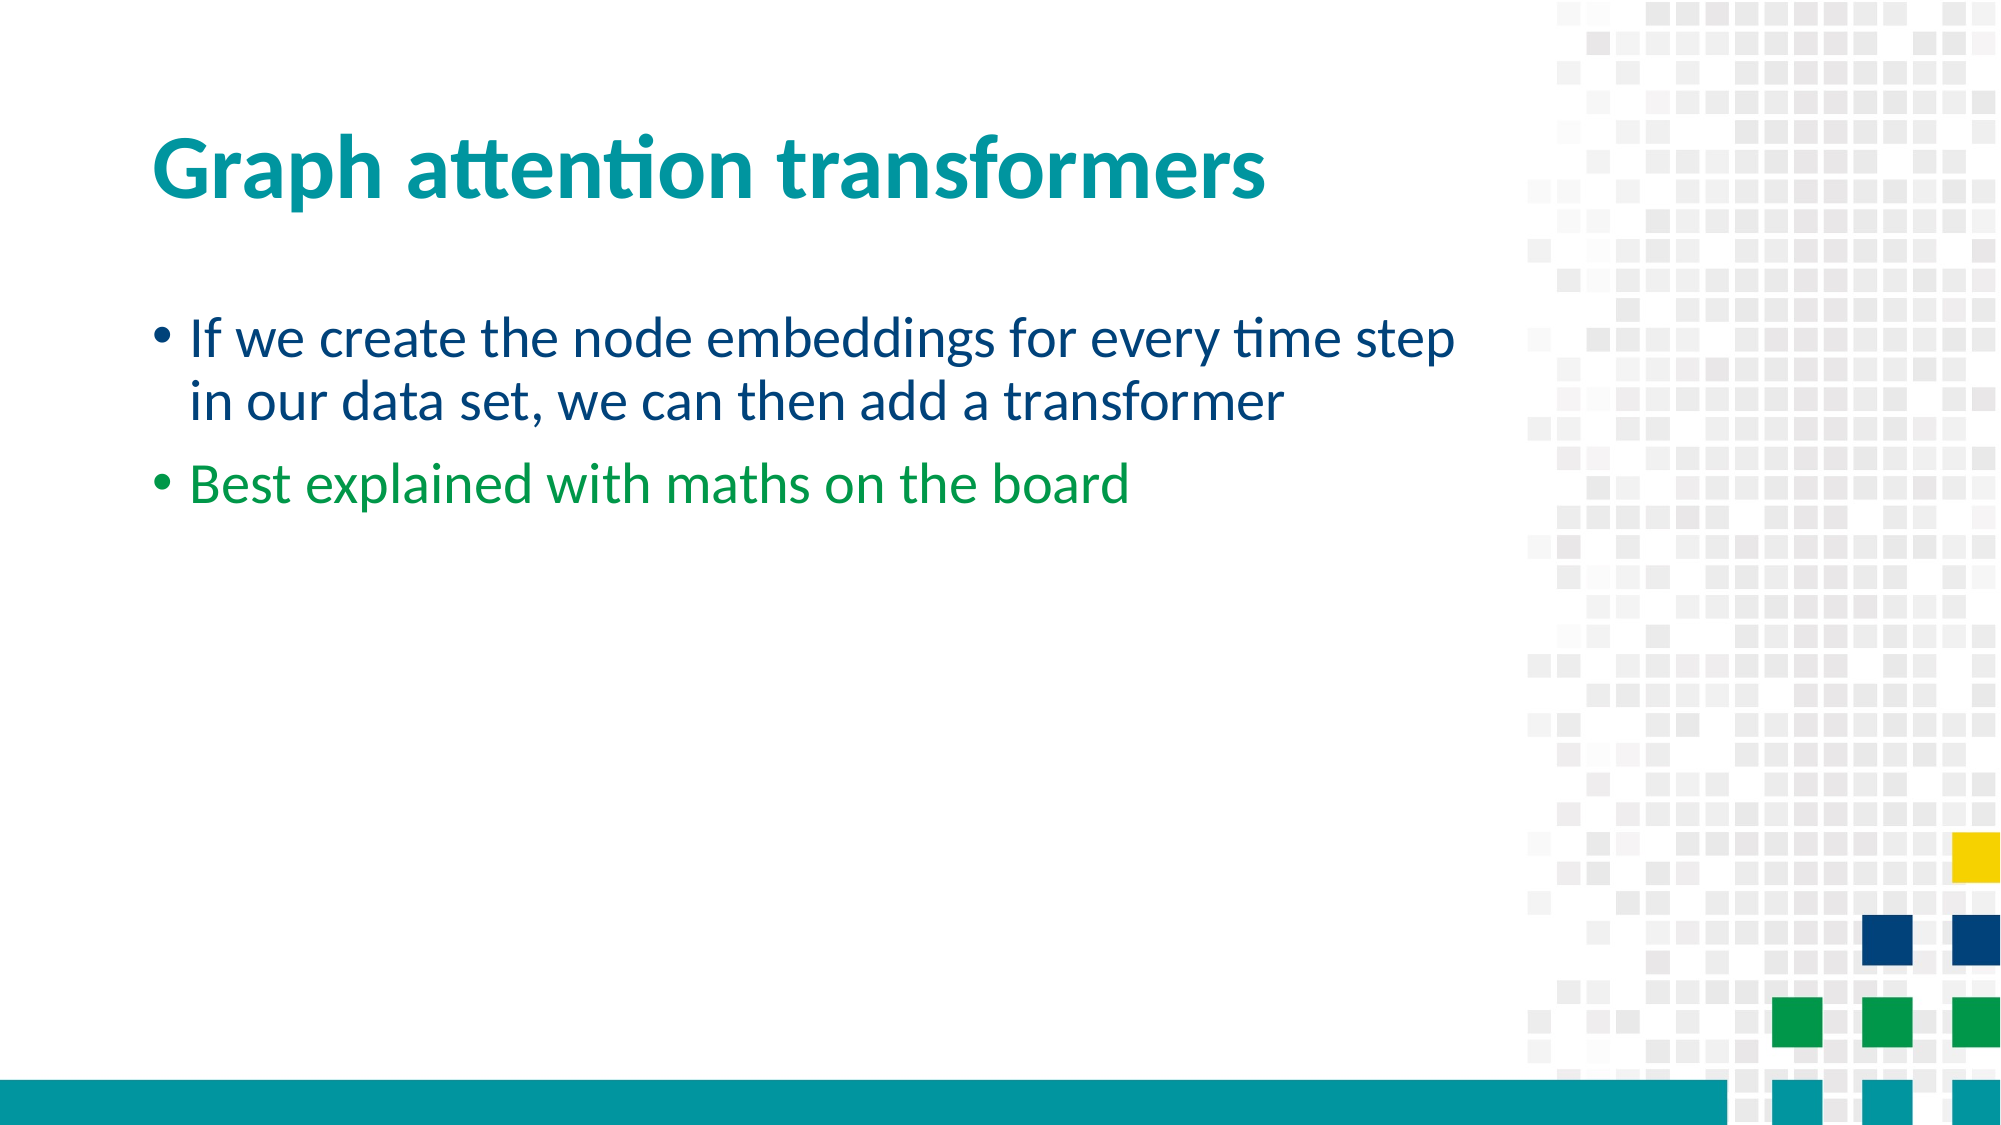

# Graph attention transformers
If we create the node embeddings for every time step in our data set, we can then add a transformer
Best explained with maths on the board